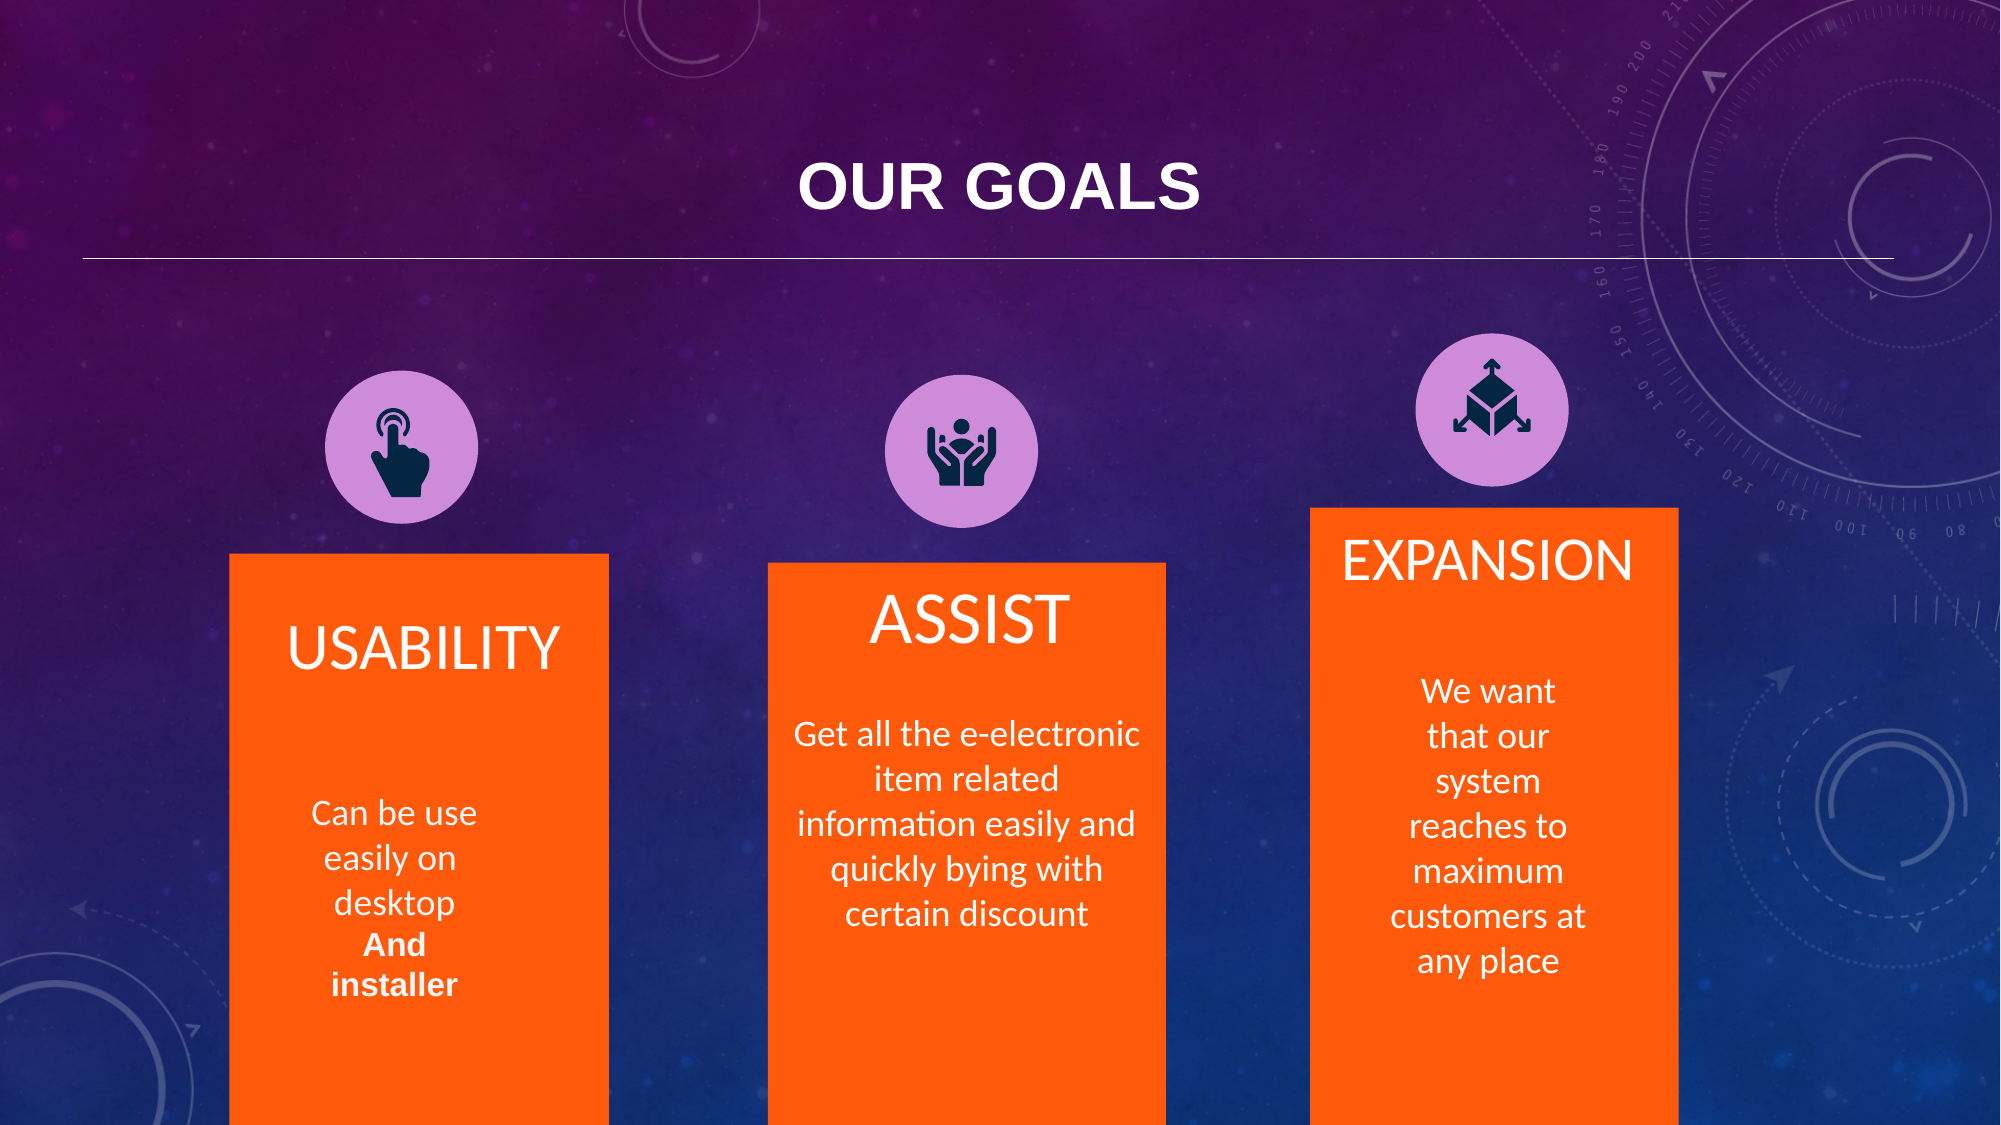

OUR GOALS

EXPANSIoN

Get all the e-electronic item related information easily and quickly bying with certain discount

USABILITY

Can be use easily on  desktop
And installer
ASSIST
We want that our system reaches to maximum customers at any place